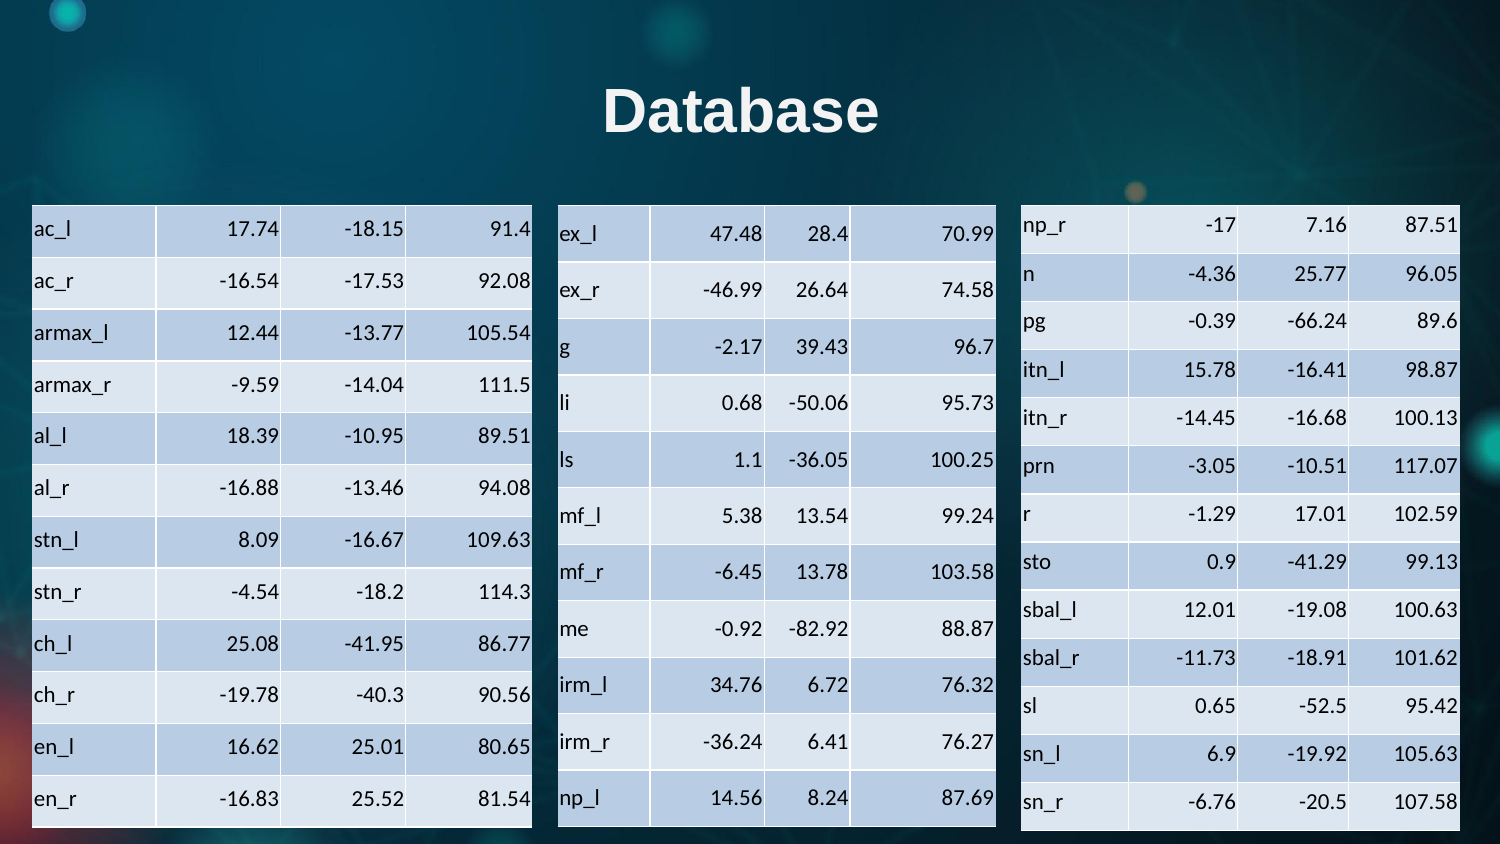

Database
| ex\_l | 47.48 | 28.4 | 70.99 |
| --- | --- | --- | --- |
| ex\_r | -46.99 | 26.64 | 74.58 |
| g | -2.17 | 39.43 | 96.7 |
| li | 0.68 | -50.06 | 95.73 |
| ls | 1.1 | -36.05 | 100.25 |
| mf\_l | 5.38 | 13.54 | 99.24 |
| mf\_r | -6.45 | 13.78 | 103.58 |
| me | -0.92 | -82.92 | 88.87 |
| irm\_l | 34.76 | 6.72 | 76.32 |
| irm\_r | -36.24 | 6.41 | 76.27 |
| np\_l | 14.56 | 8.24 | 87.69 |
| ac\_l | 17.74 | -18.15 | 91.4 |
| --- | --- | --- | --- |
| ac\_r | -16.54 | -17.53 | 92.08 |
| armax\_l | 12.44 | -13.77 | 105.54 |
| armax\_r | -9.59 | -14.04 | 111.5 |
| al\_l | 18.39 | -10.95 | 89.51 |
| al\_r | -16.88 | -13.46 | 94.08 |
| stn\_l | 8.09 | -16.67 | 109.63 |
| stn\_r | -4.54 | -18.2 | 114.3 |
| ch\_l | 25.08 | -41.95 | 86.77 |
| ch\_r | -19.78 | -40.3 | 90.56 |
| en\_l | 16.62 | 25.01 | 80.65 |
| en\_r | -16.83 | 25.52 | 81.54 |
| np\_r | -17 | 7.16 | 87.51 |
| --- | --- | --- | --- |
| n | -4.36 | 25.77 | 96.05 |
| pg | -0.39 | -66.24 | 89.6 |
| itn\_l | 15.78 | -16.41 | 98.87 |
| itn\_r | -14.45 | -16.68 | 100.13 |
| prn | -3.05 | -10.51 | 117.07 |
| r | -1.29 | 17.01 | 102.59 |
| sto | 0.9 | -41.29 | 99.13 |
| sbal\_l | 12.01 | -19.08 | 100.63 |
| sbal\_r | -11.73 | -18.91 | 101.62 |
| sl | 0.65 | -52.5 | 95.42 |
| sn\_l | 6.9 | -19.92 | 105.63 |
| sn\_r | -6.76 | -20.5 | 107.58 |